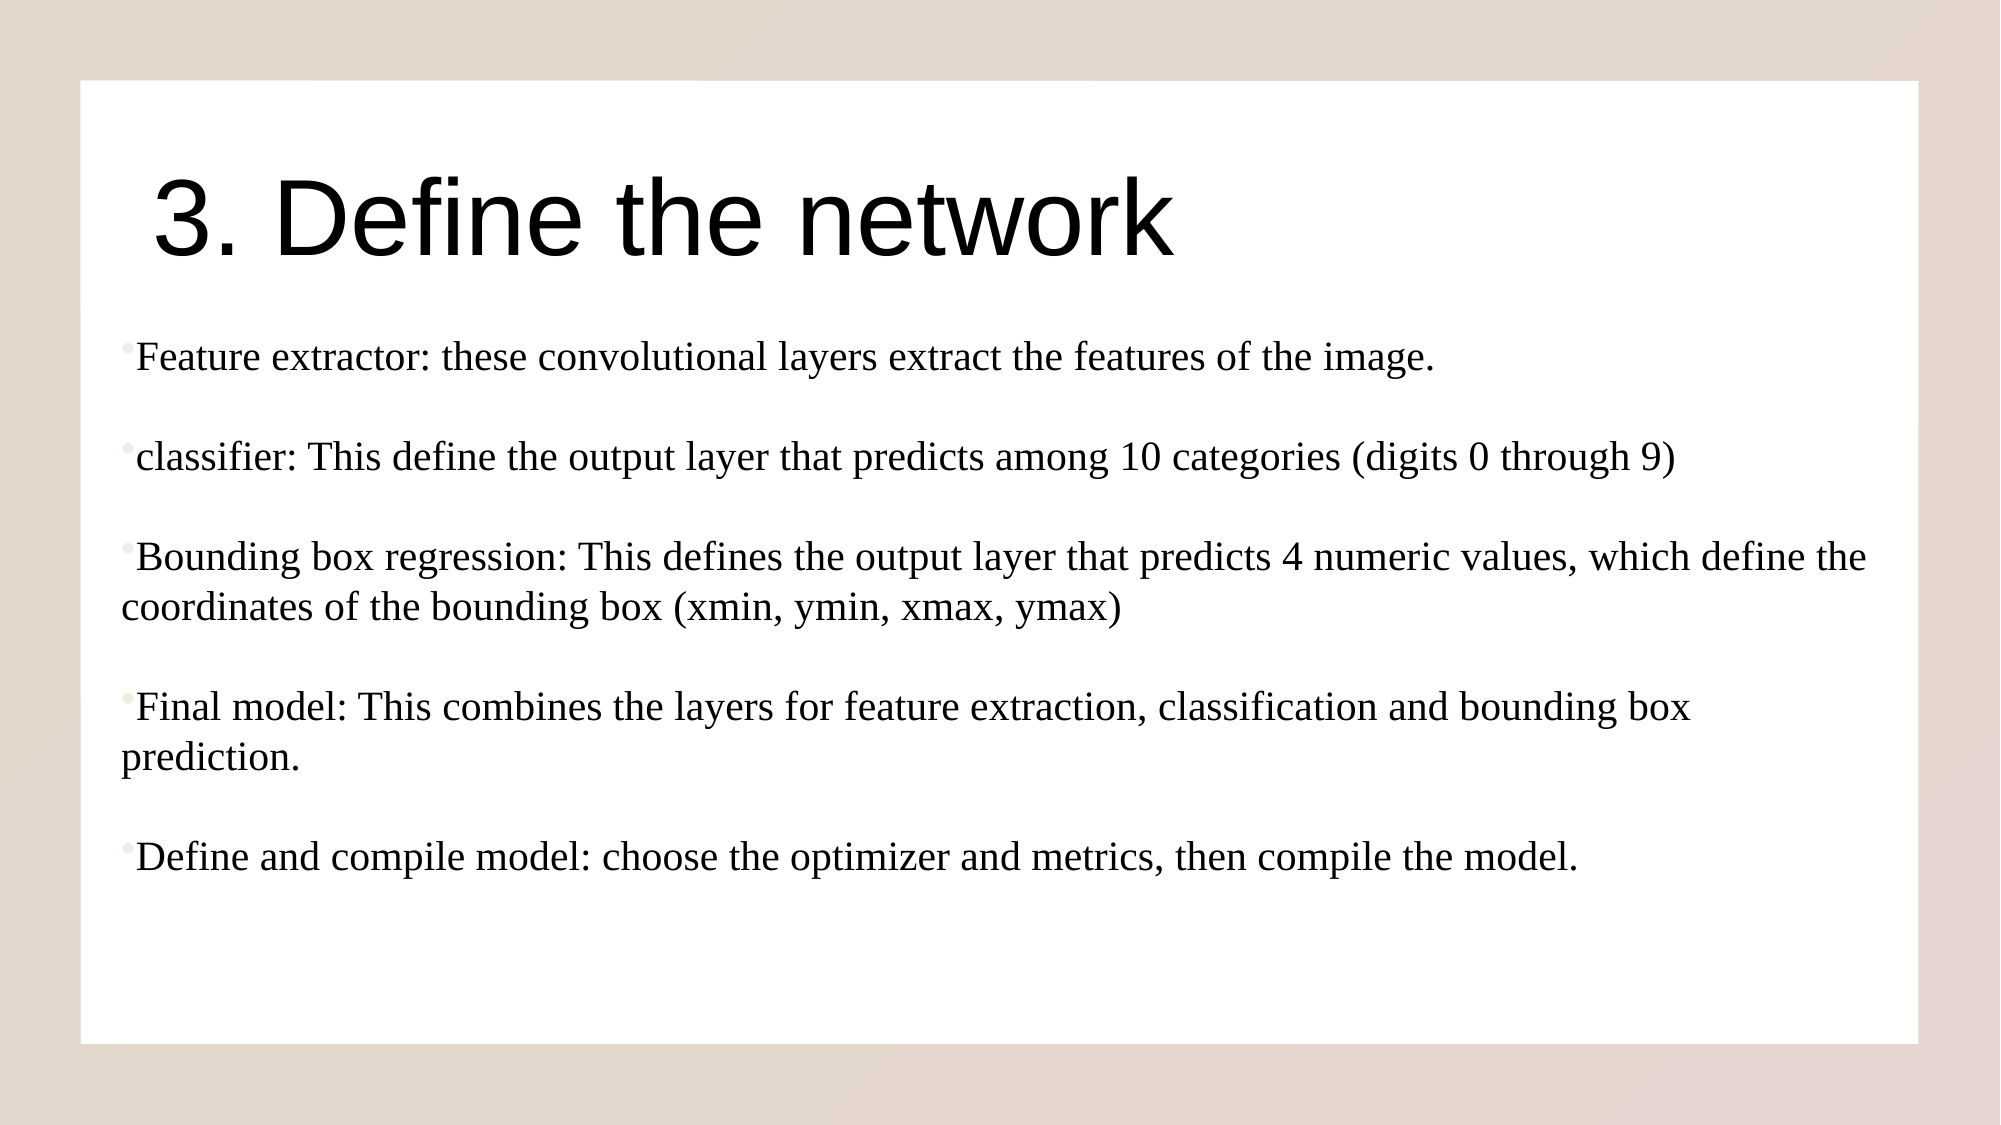

# 3. Define the network

Feature extractor: these convolutional layers extract the features of the image.

classifier: This define the output layer that predicts among 10 categories (digits 0 through 9)

Bounding box regression: This defines the output layer that predicts 4 numeric values, which define the coordinates of the bounding box (xmin, ymin, xmax, ymax)

Final model: This combines the layers for feature extraction, classification and bounding box prediction.

Define and compile model: choose the optimizer and metrics, then compile the model.